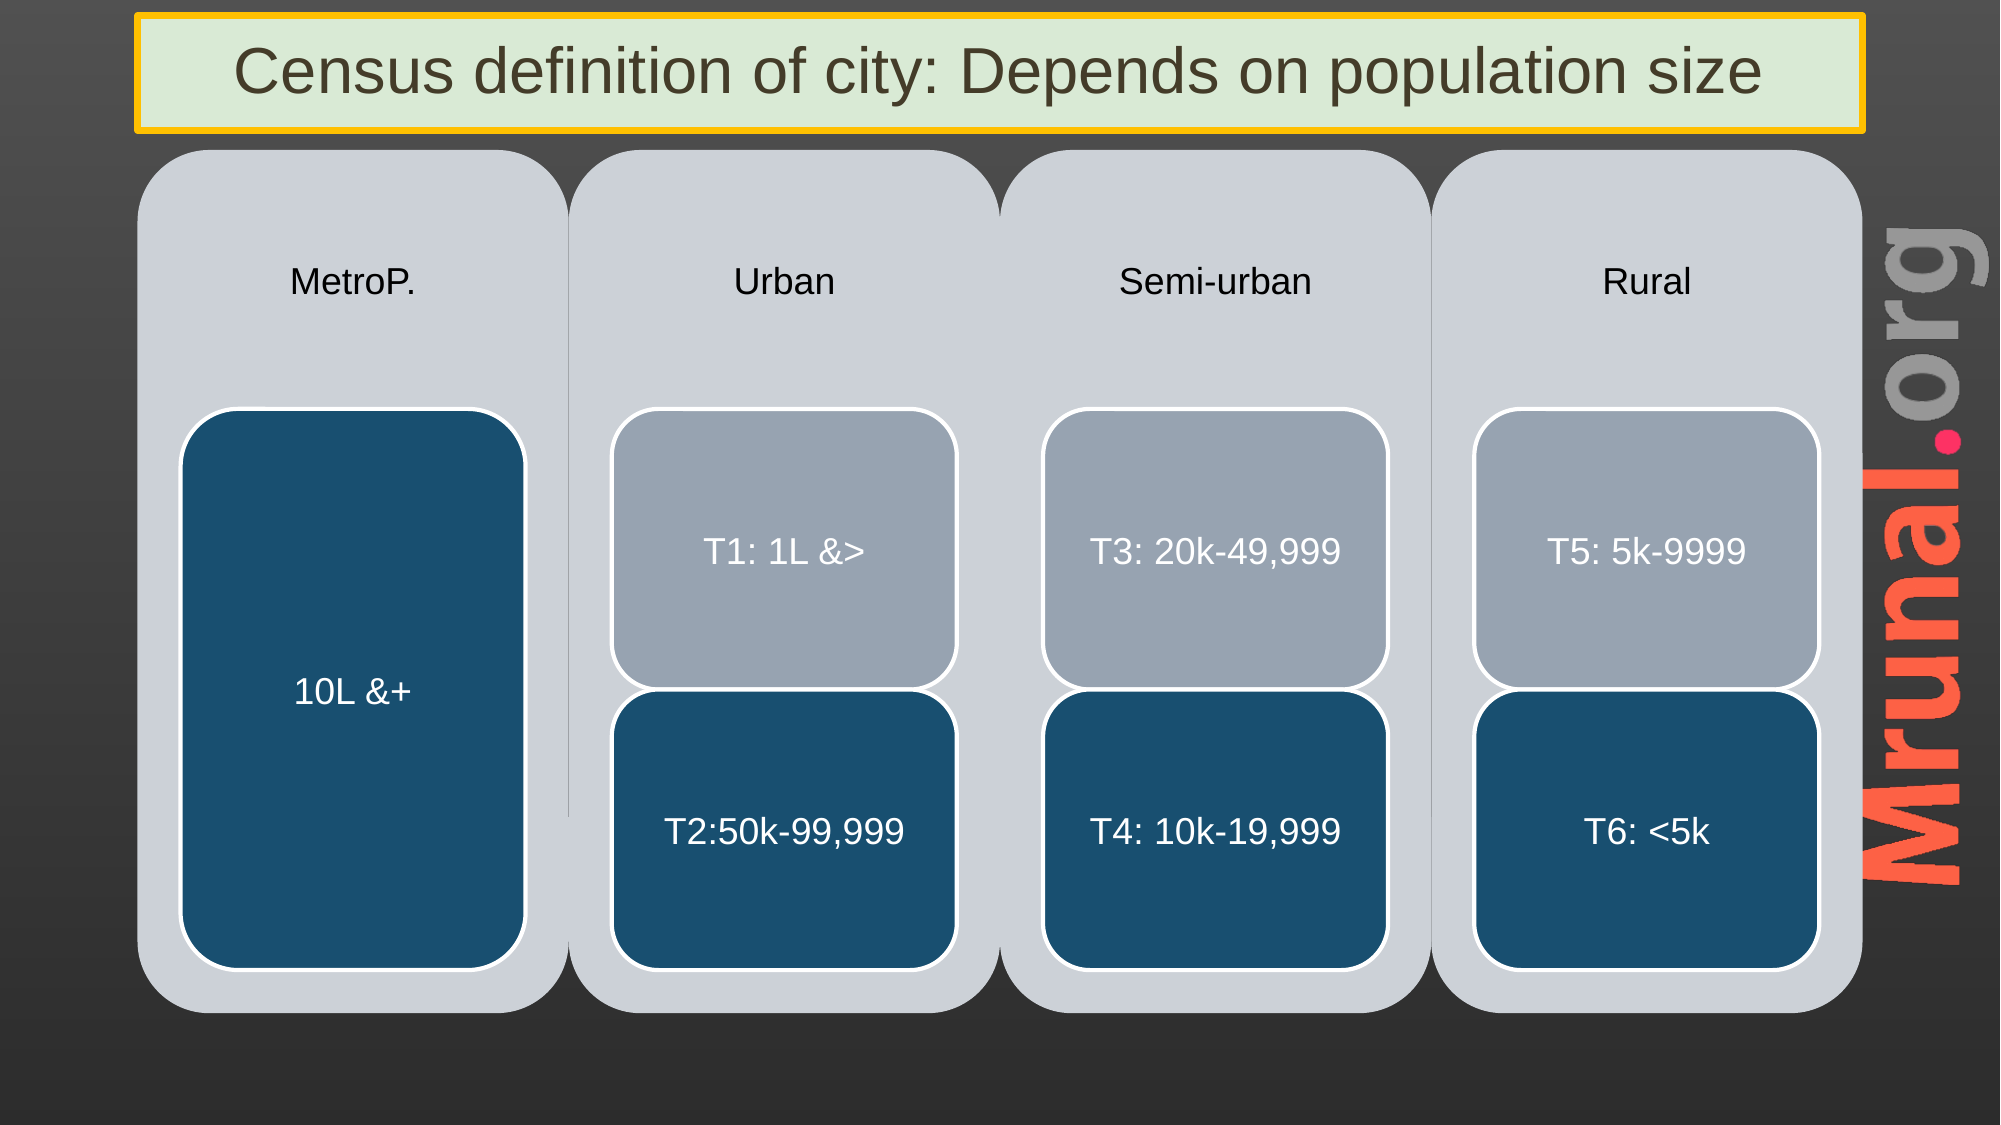

# Census definition of city: Depends on population size
MetroP.
10L &+
Urban
T1: 1L &>
Semi-urban
T3: 20k-49,999
Rural
T2:50k-99,999
T4: 10k-19,999
T5: 5k-9999
T6: <5k